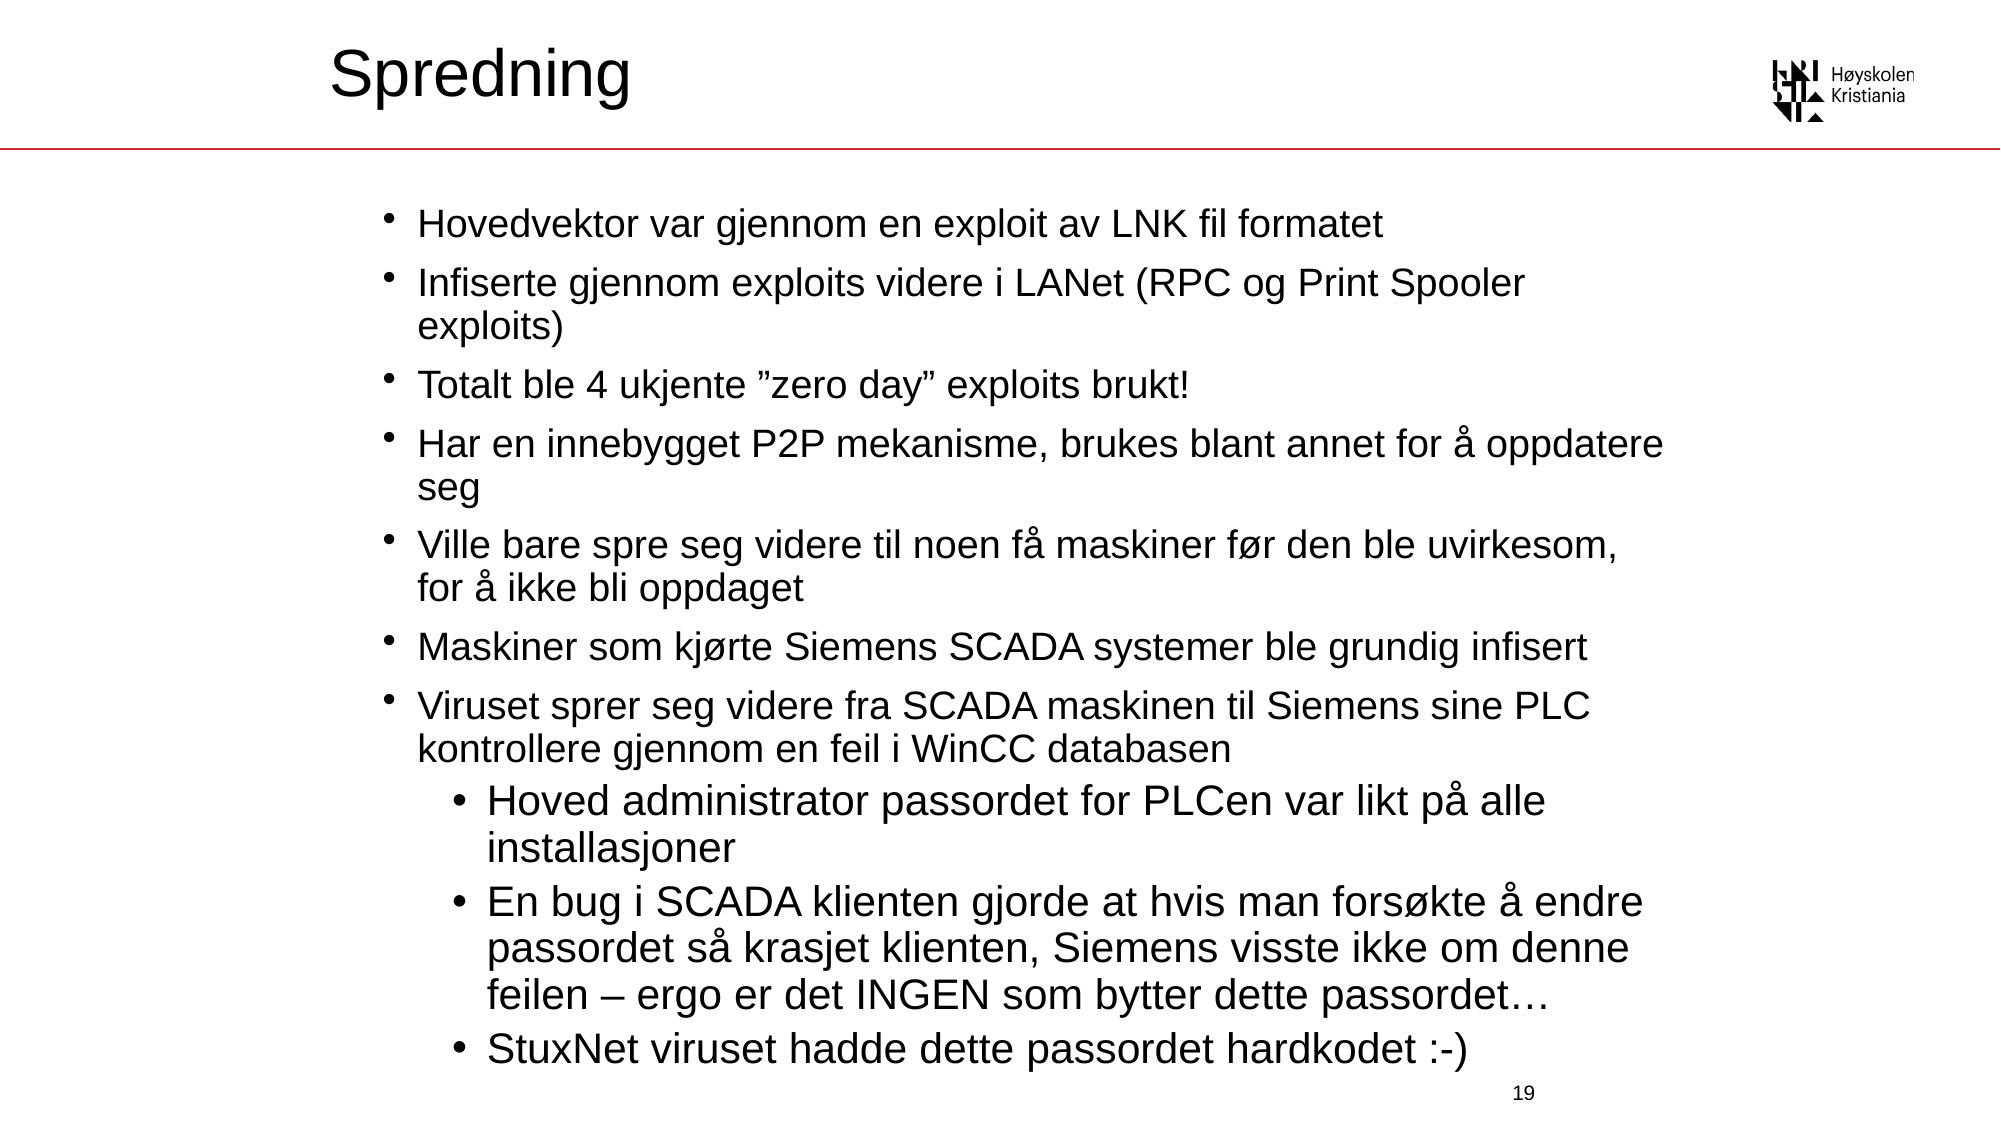

# Spredning
Hovedvektor var gjennom en exploit av LNK fil formatet
Infiserte gjennom exploits videre i LANet (RPC og Print Spooler exploits)
Totalt ble 4 ukjente ”zero day” exploits brukt!
Har en innebygget P2P mekanisme, brukes blant annet for å oppdatere seg
Ville bare spre seg videre til noen få maskiner før den ble uvirkesom, for å ikke bli oppdaget
Maskiner som kjørte Siemens SCADA systemer ble grundig infisert
Viruset sprer seg videre fra SCADA maskinen til Siemens sine PLC kontrollere gjennom en feil i WinCC databasen
Hoved administrator passordet for PLCen var likt på alle installasjoner
En bug i SCADA klienten gjorde at hvis man forsøkte å endre passordet så krasjet klienten, Siemens visste ikke om denne feilen – ergo er det INGEN som bytter dette passordet…
StuxNet viruset hadde dette passordet hardkodet :-)
19